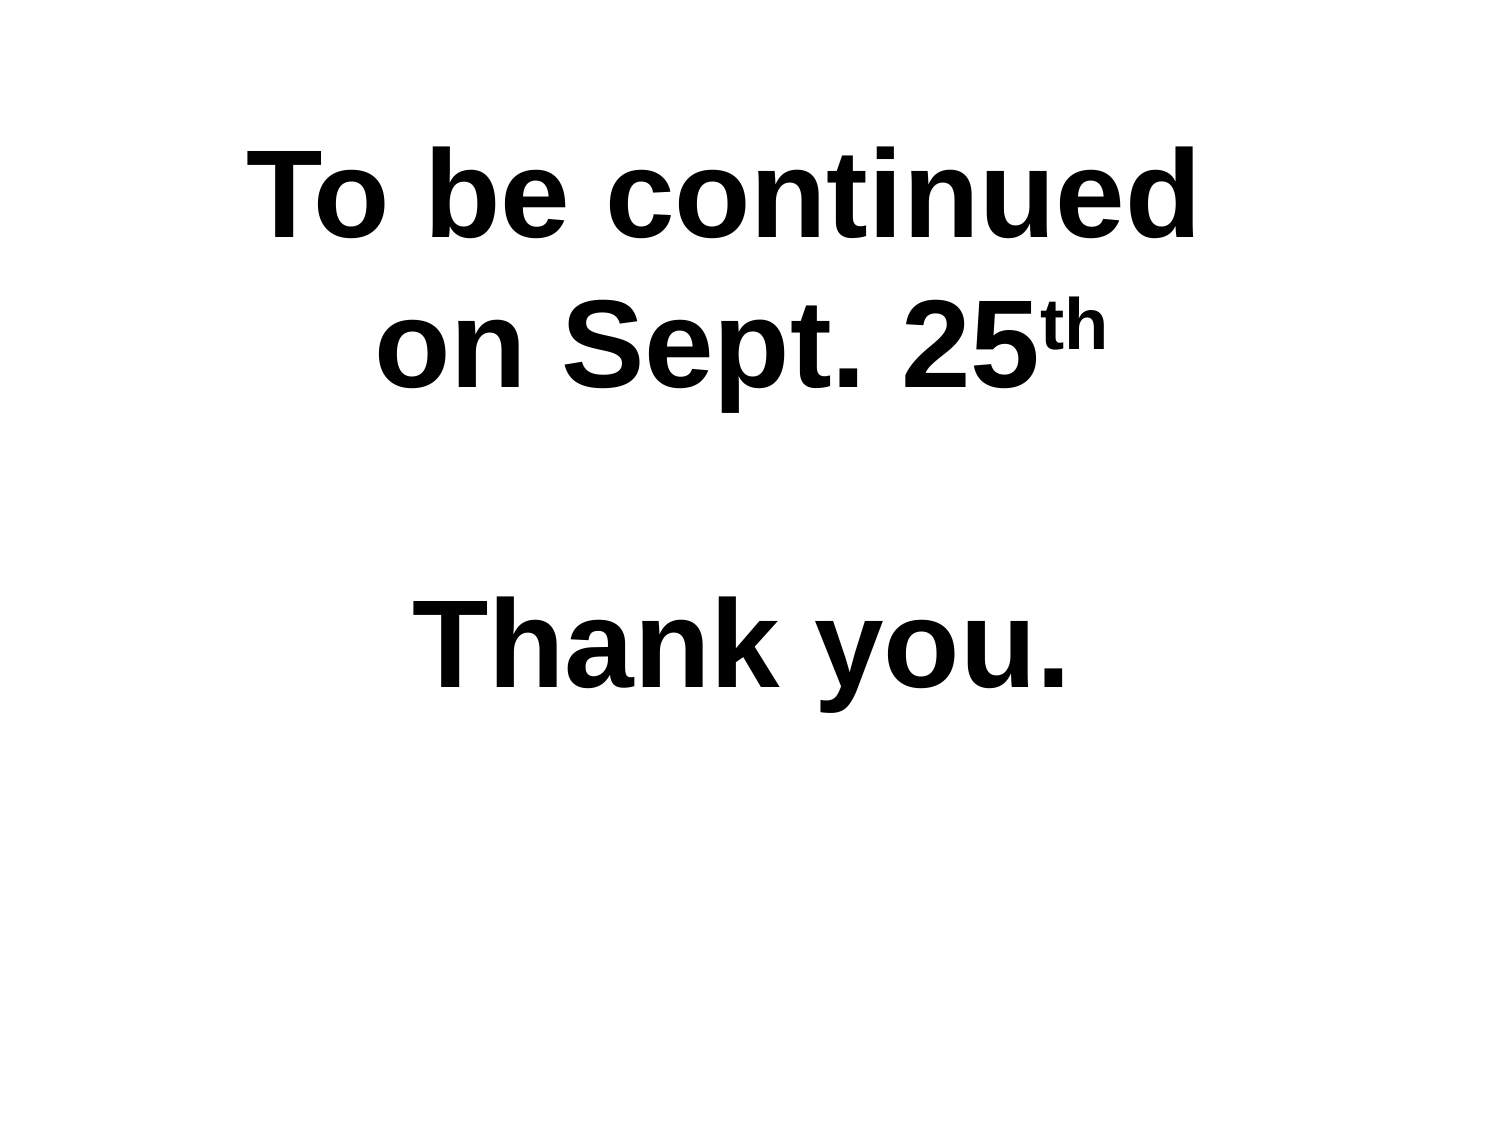

To be continued
on Sept. 25th

Thank you.